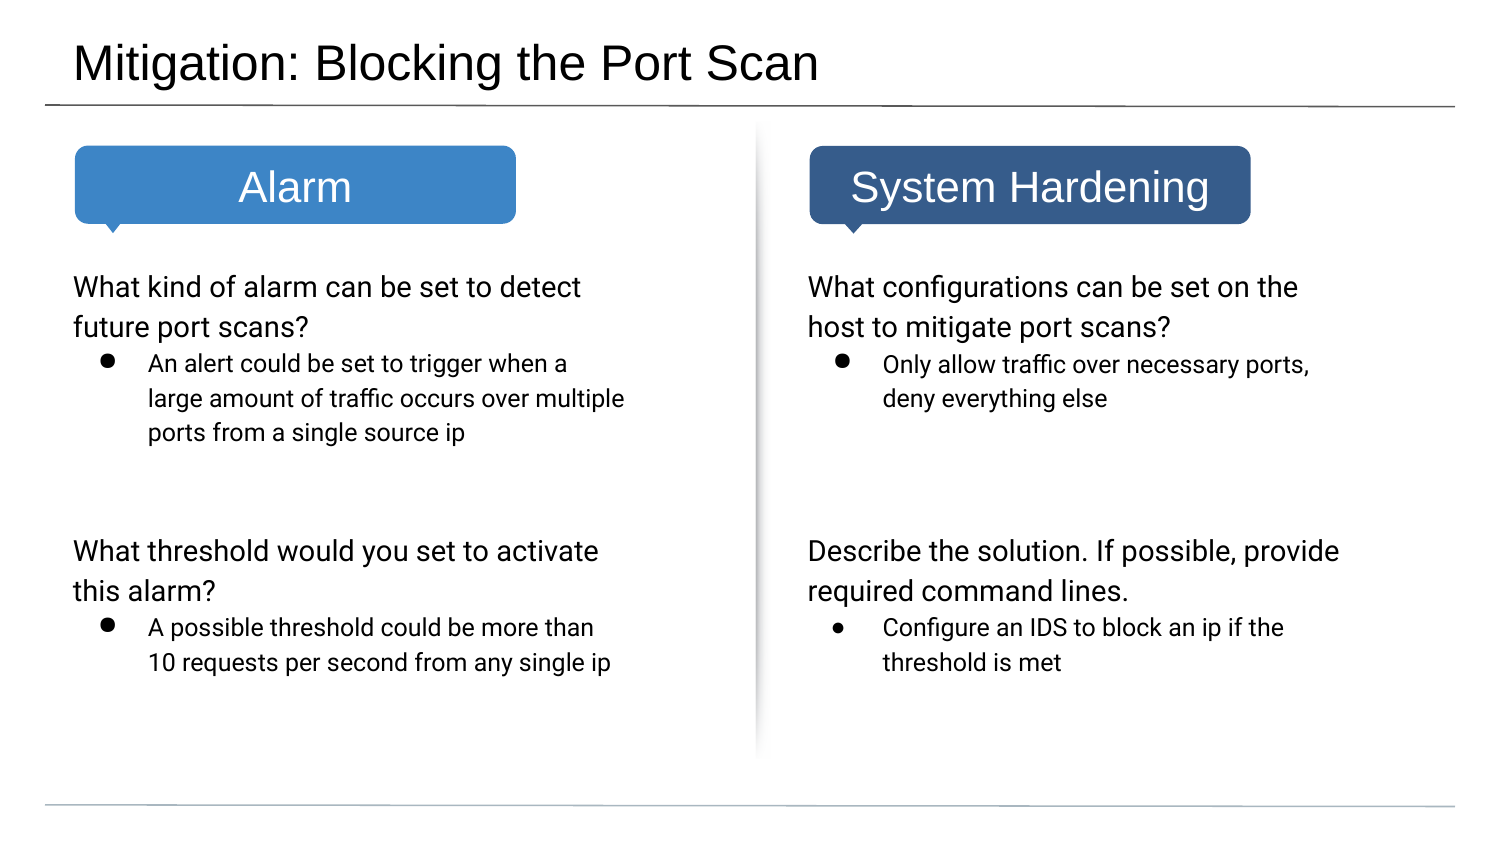

# Mitigation: Blocking the Port Scan
What kind of alarm can be set to detect future port scans?
An alert could be set to trigger when a large amount of traffic occurs over multiple ports from a single source ip

What threshold would you set to activate this alarm?
A possible threshold could be more than 10 requests per second from any single ip

What configurations can be set on the host to mitigate port scans?
Only allow traffic over necessary ports, deny everything else

Describe the solution. If possible, provide required command lines.
Configure an IDS to block an ip if the threshold is met